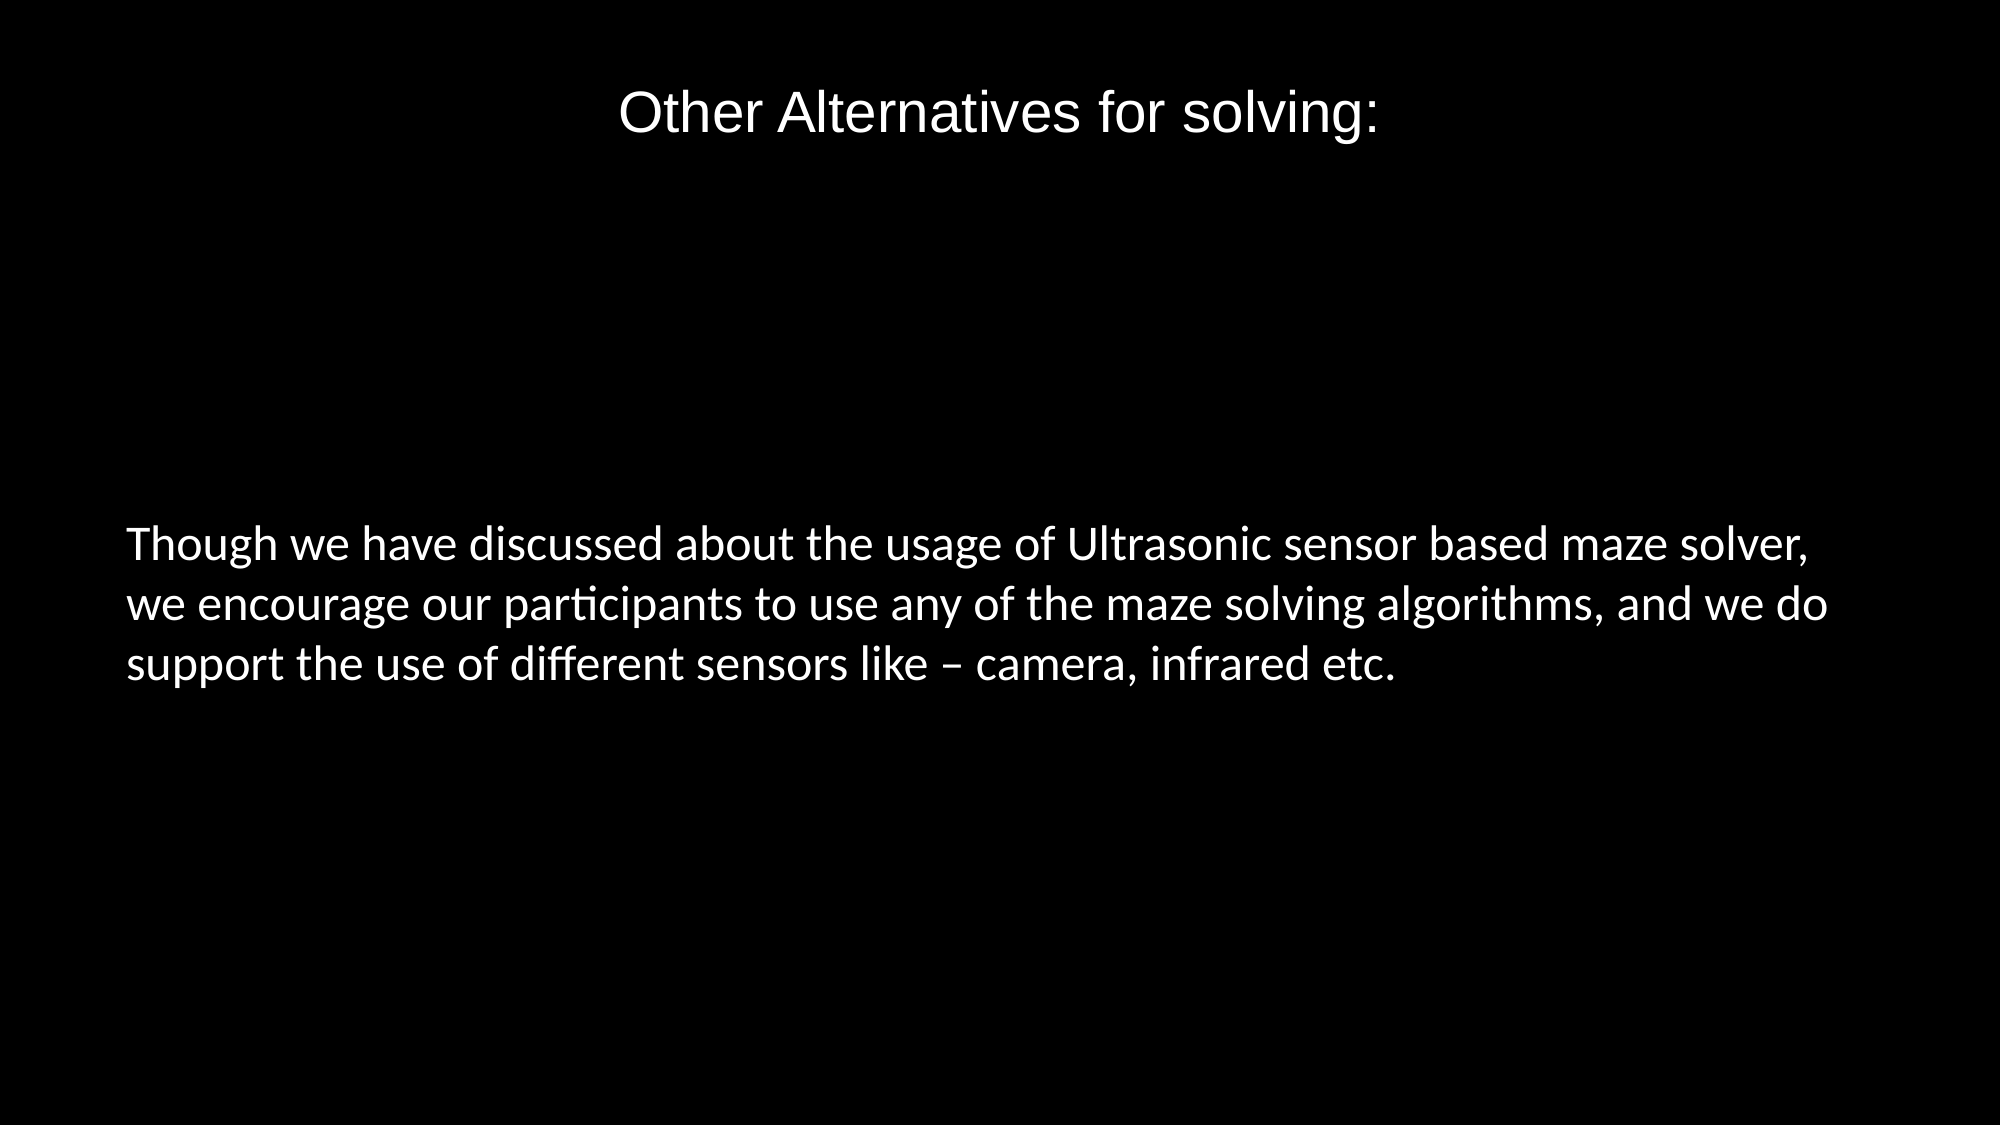

Other Alternatives for solving:
Though we have discussed about the usage of Ultrasonic sensor based maze solver, we encourage our participants to use any of the maze solving algorithms, and we do support the use of different sensors like – camera, infrared etc.